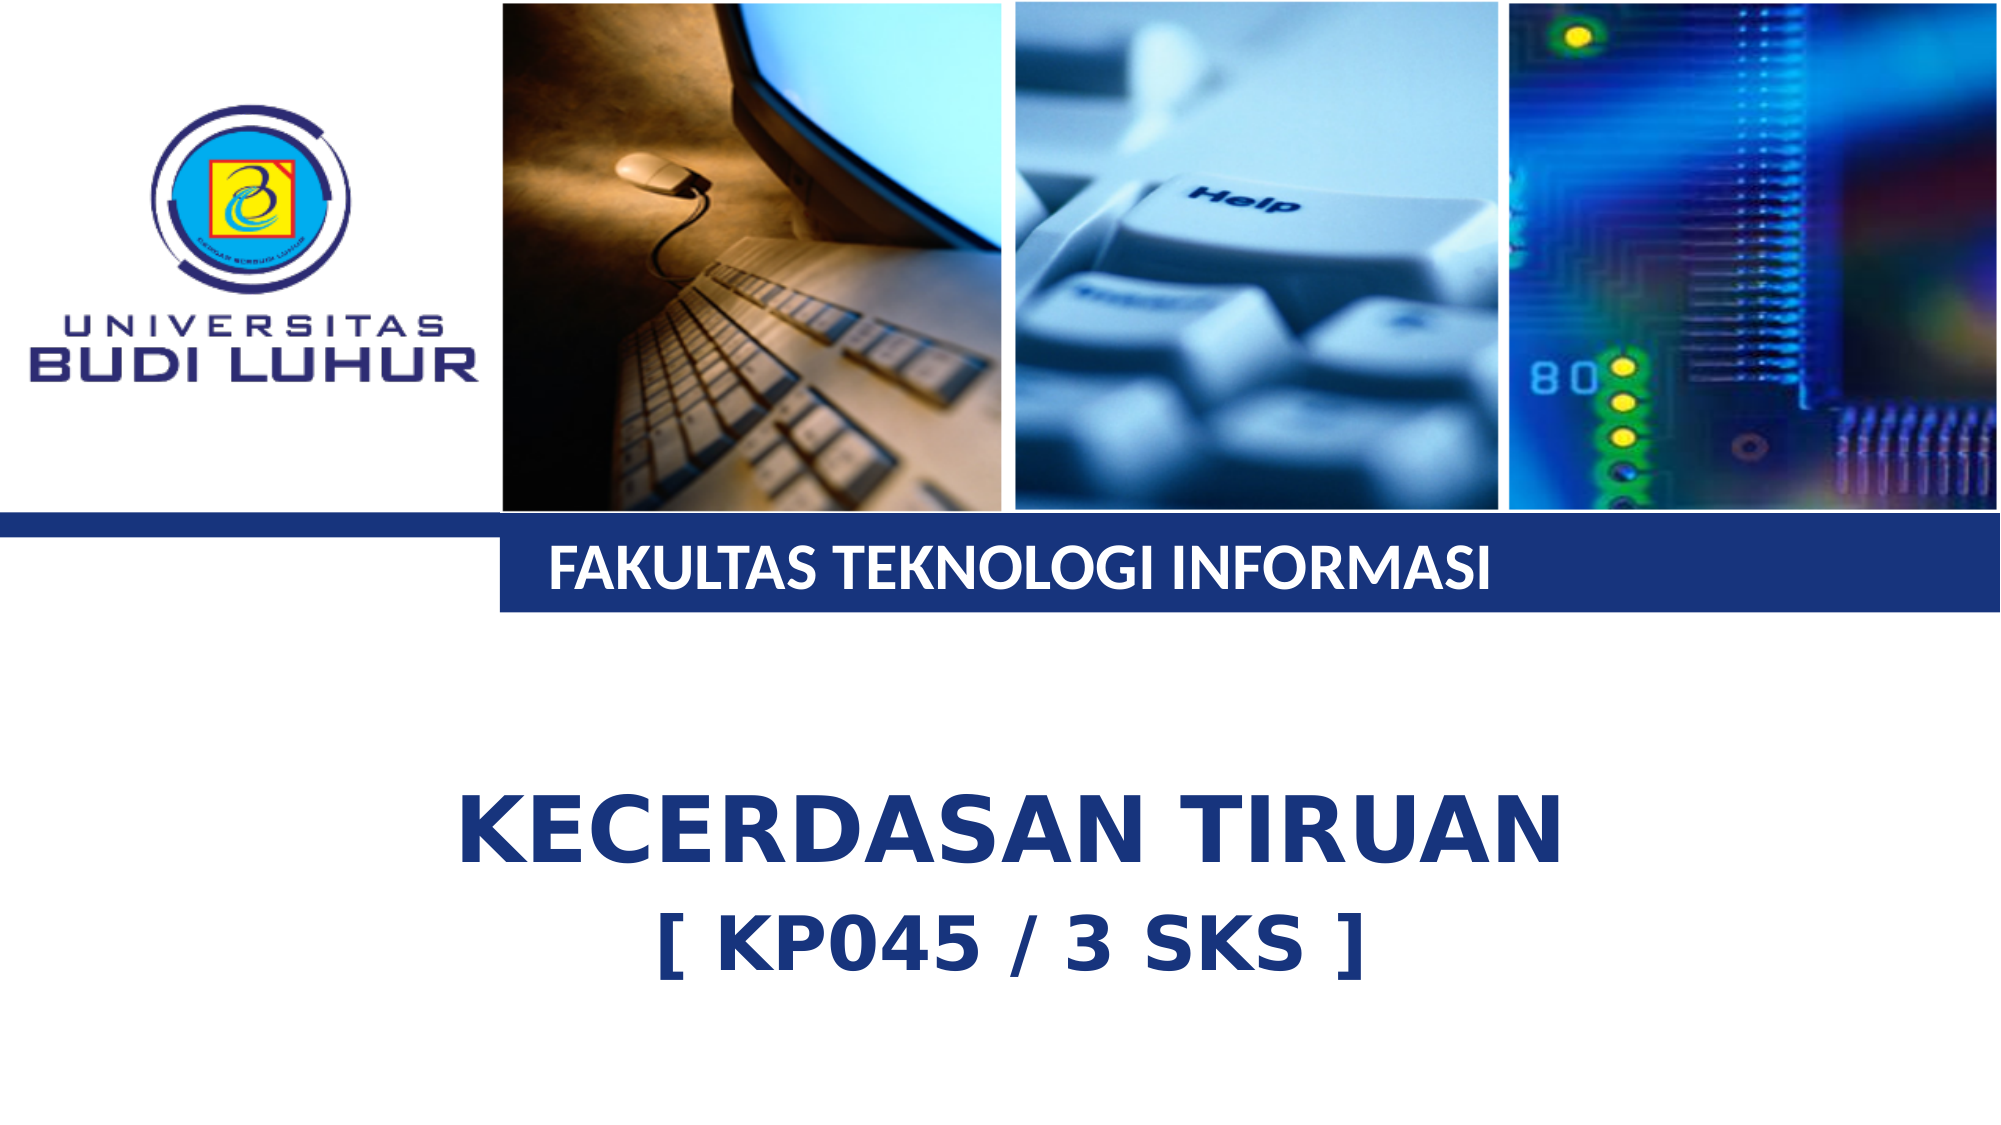

# FAKULTAS TEKNOLOGI INFORMASI
KECERDASAN TIRUAN
[ KP045 / 3 SKS ]